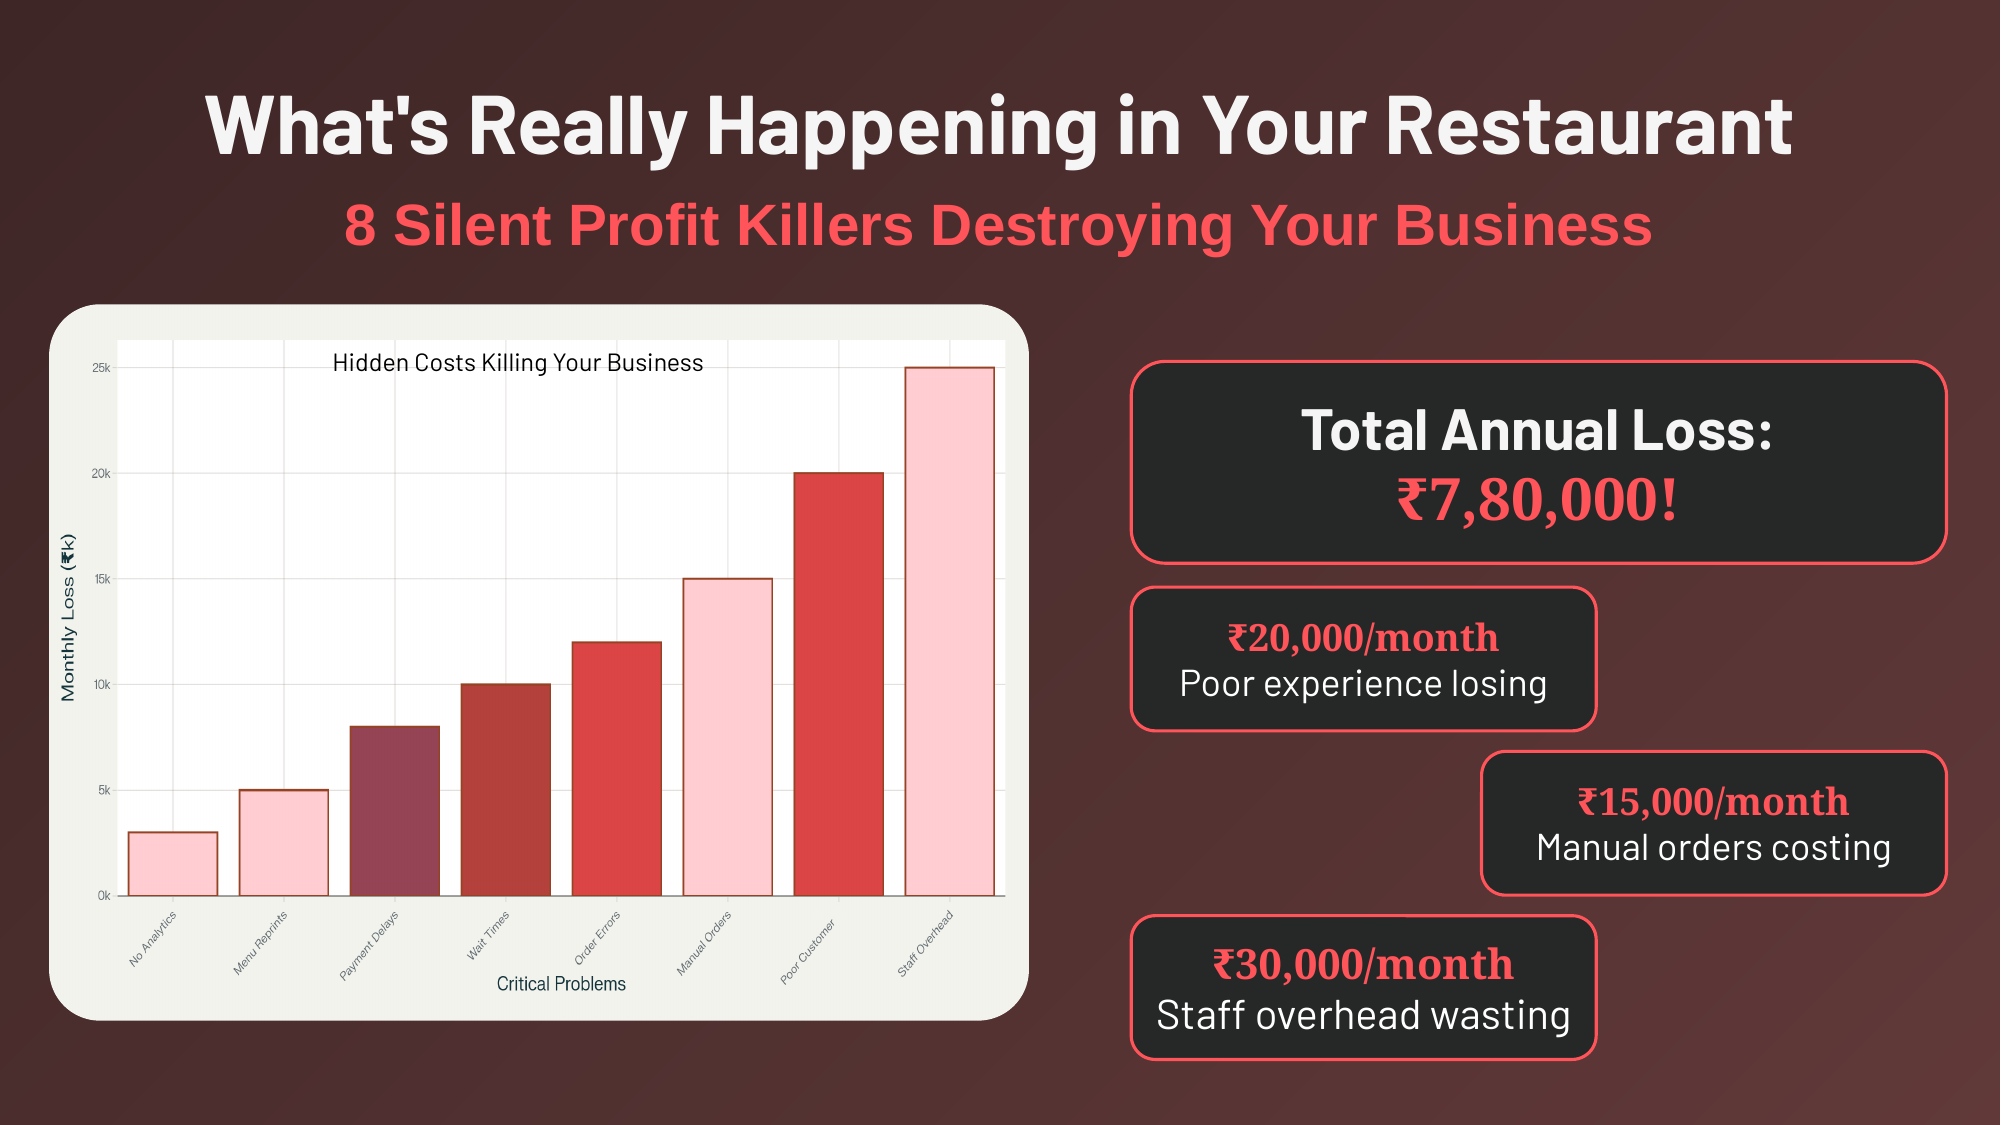

₹65,000/-
Is Your Restaurant Losing
What's Really Happening in Your Restaurant
8 Silent Profit Killers Destroying Your Business

Hidden Costs Killing Your Business

Total Annual Loss:
₹7,80,000!
	12 Minutes per Orders
	Customers getting impatient
⏰
	8-Minute payment delays
	Lost table turnover
💳
	25% Order Errors
	Angry Customers, Wasted food
❌
	15 Complaints per week
	Reputation Damage
😡
₹20,000/month
Poor experience losing
₹15,000/month
Manual orders costing
₹30,000/month
Staff overhead wasting
“I’m working 16 hours a day but still losing money…”